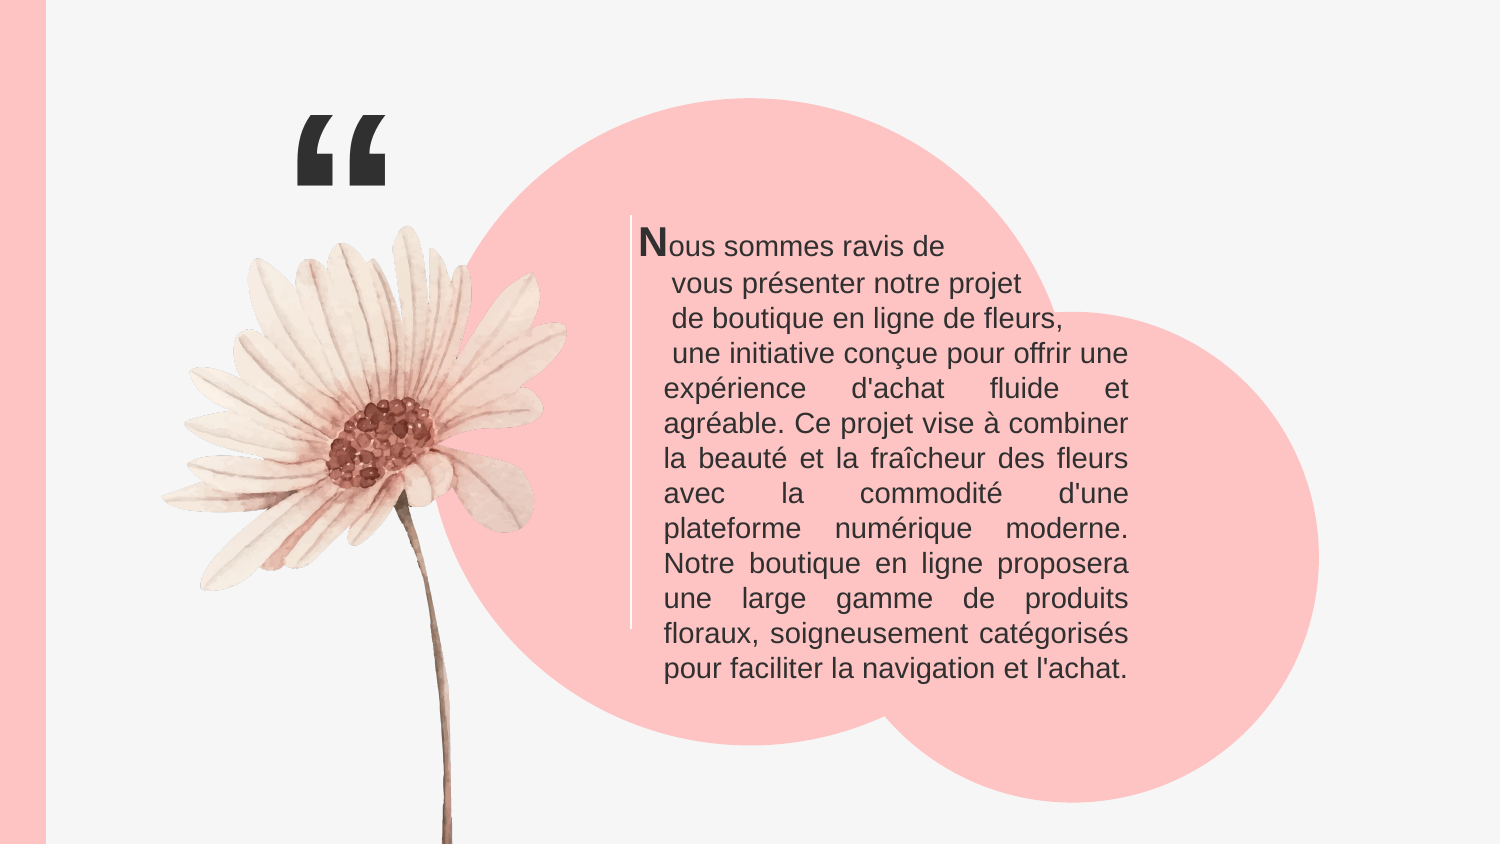

“
   Nous sommes ravis de
	 vous présenter notre projet
	 de boutique en ligne de fleurs,
	 une initiative conçue pour offrir une expérience d'achat fluide et agréable. Ce projet vise à combiner la beauté et la fraîcheur des fleurs avec la commodité d'une plateforme numérique moderne. Notre boutique en ligne proposera une large gamme de produits floraux, soigneusement catégorisés pour faciliter la navigation et l'achat.